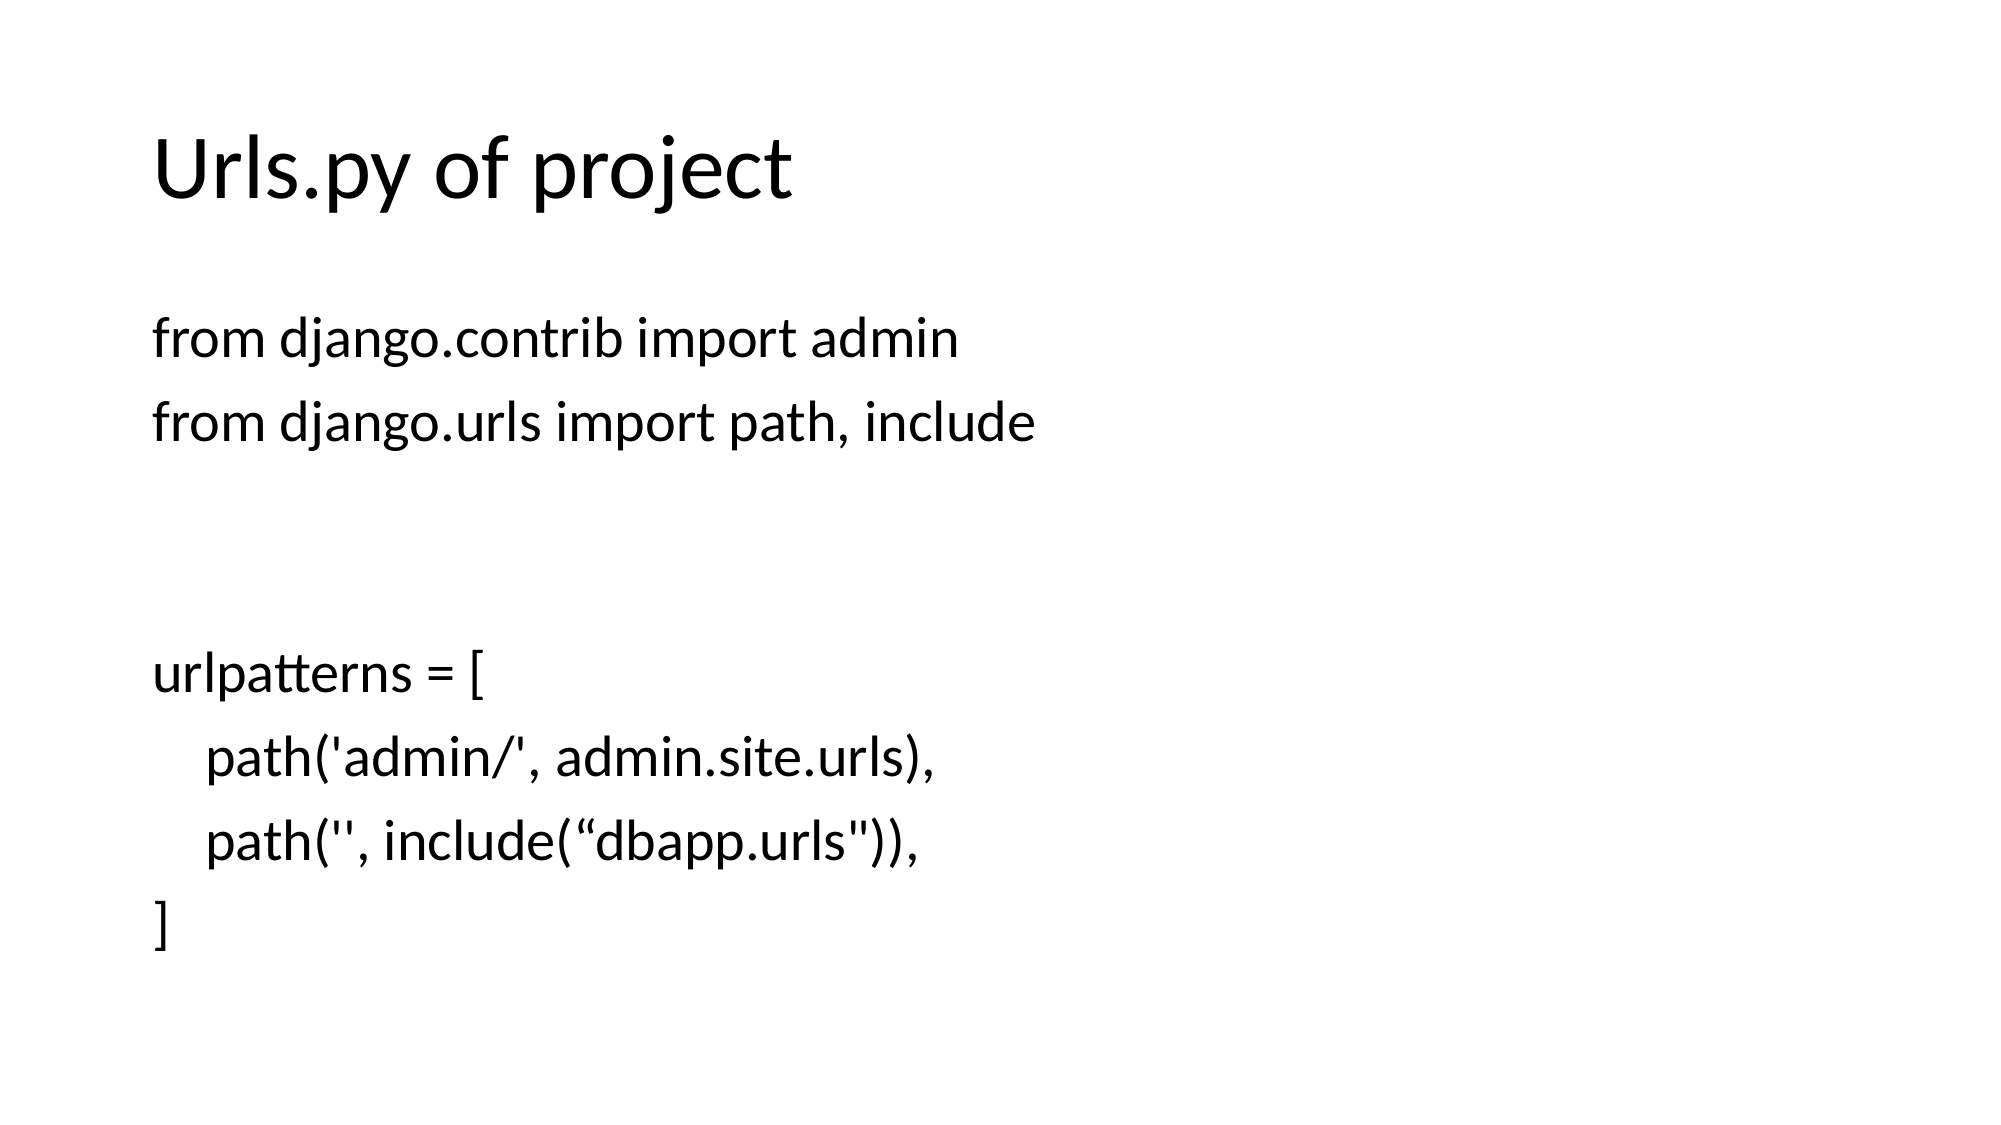

# Urls.py of project
from django.contrib import admin
from django.urls import path, include

urlpatterns = [
    path('admin/', admin.site.urls),
    path('', include(“dbapp.urls")),
]